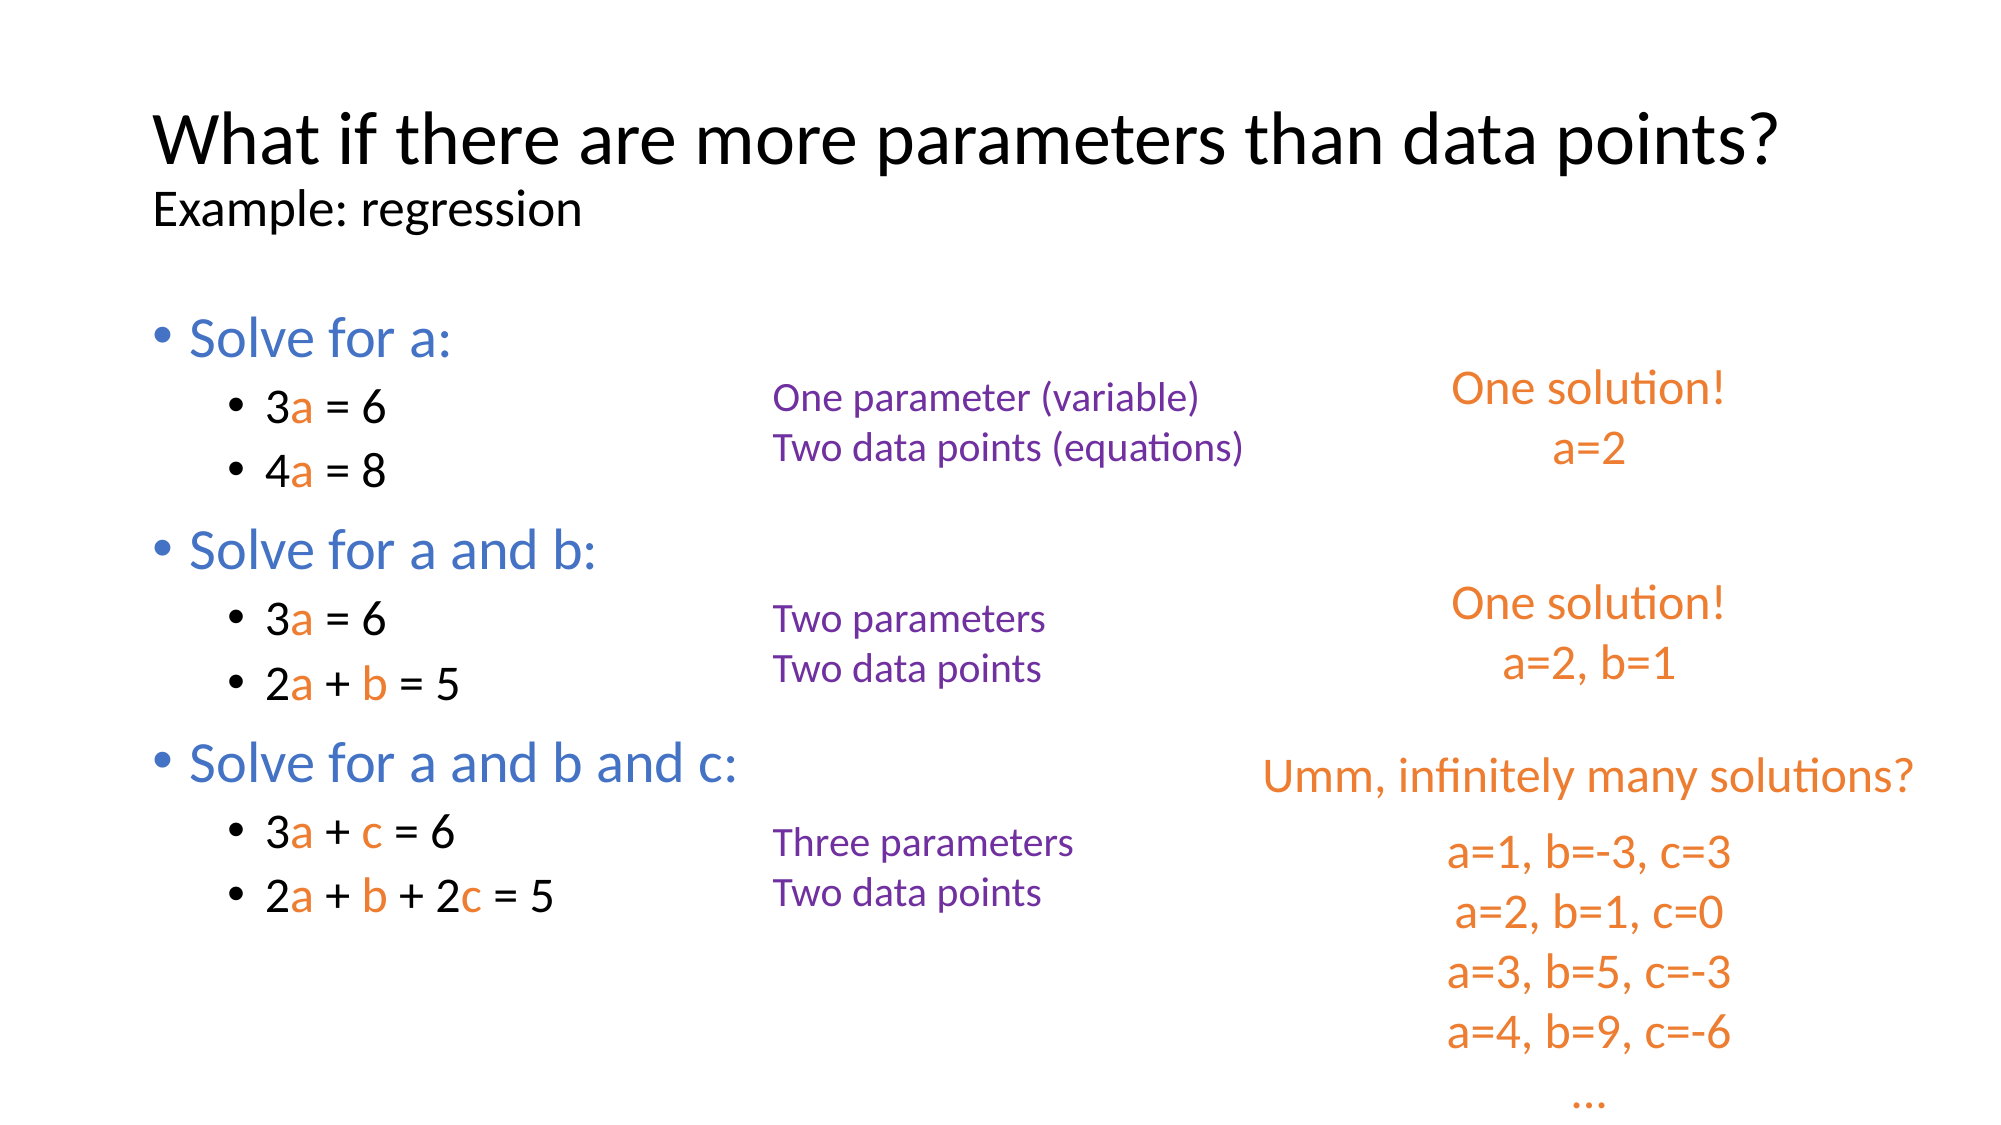

# What if there are more parameters than data points? Example: regression
Solve for a:
3a = 6
4a = 8
Solve for a and b:
3a = 6
2a + b = 5
Solve for a and b and c:
3a + c = 6
2a + b + 2c = 5

One solution!
a=2
One parameter (variable)
Two data points (equations)
One solution!
a=2, b=1
Two parameters
Two data points
Umm, infinitely many solutions?

a=1, b=-3, c=3
a=2, b=1, c=0
a=3, b=5, c=-3
a=4, b=9, c=-6
...
Three parameters
Two data points